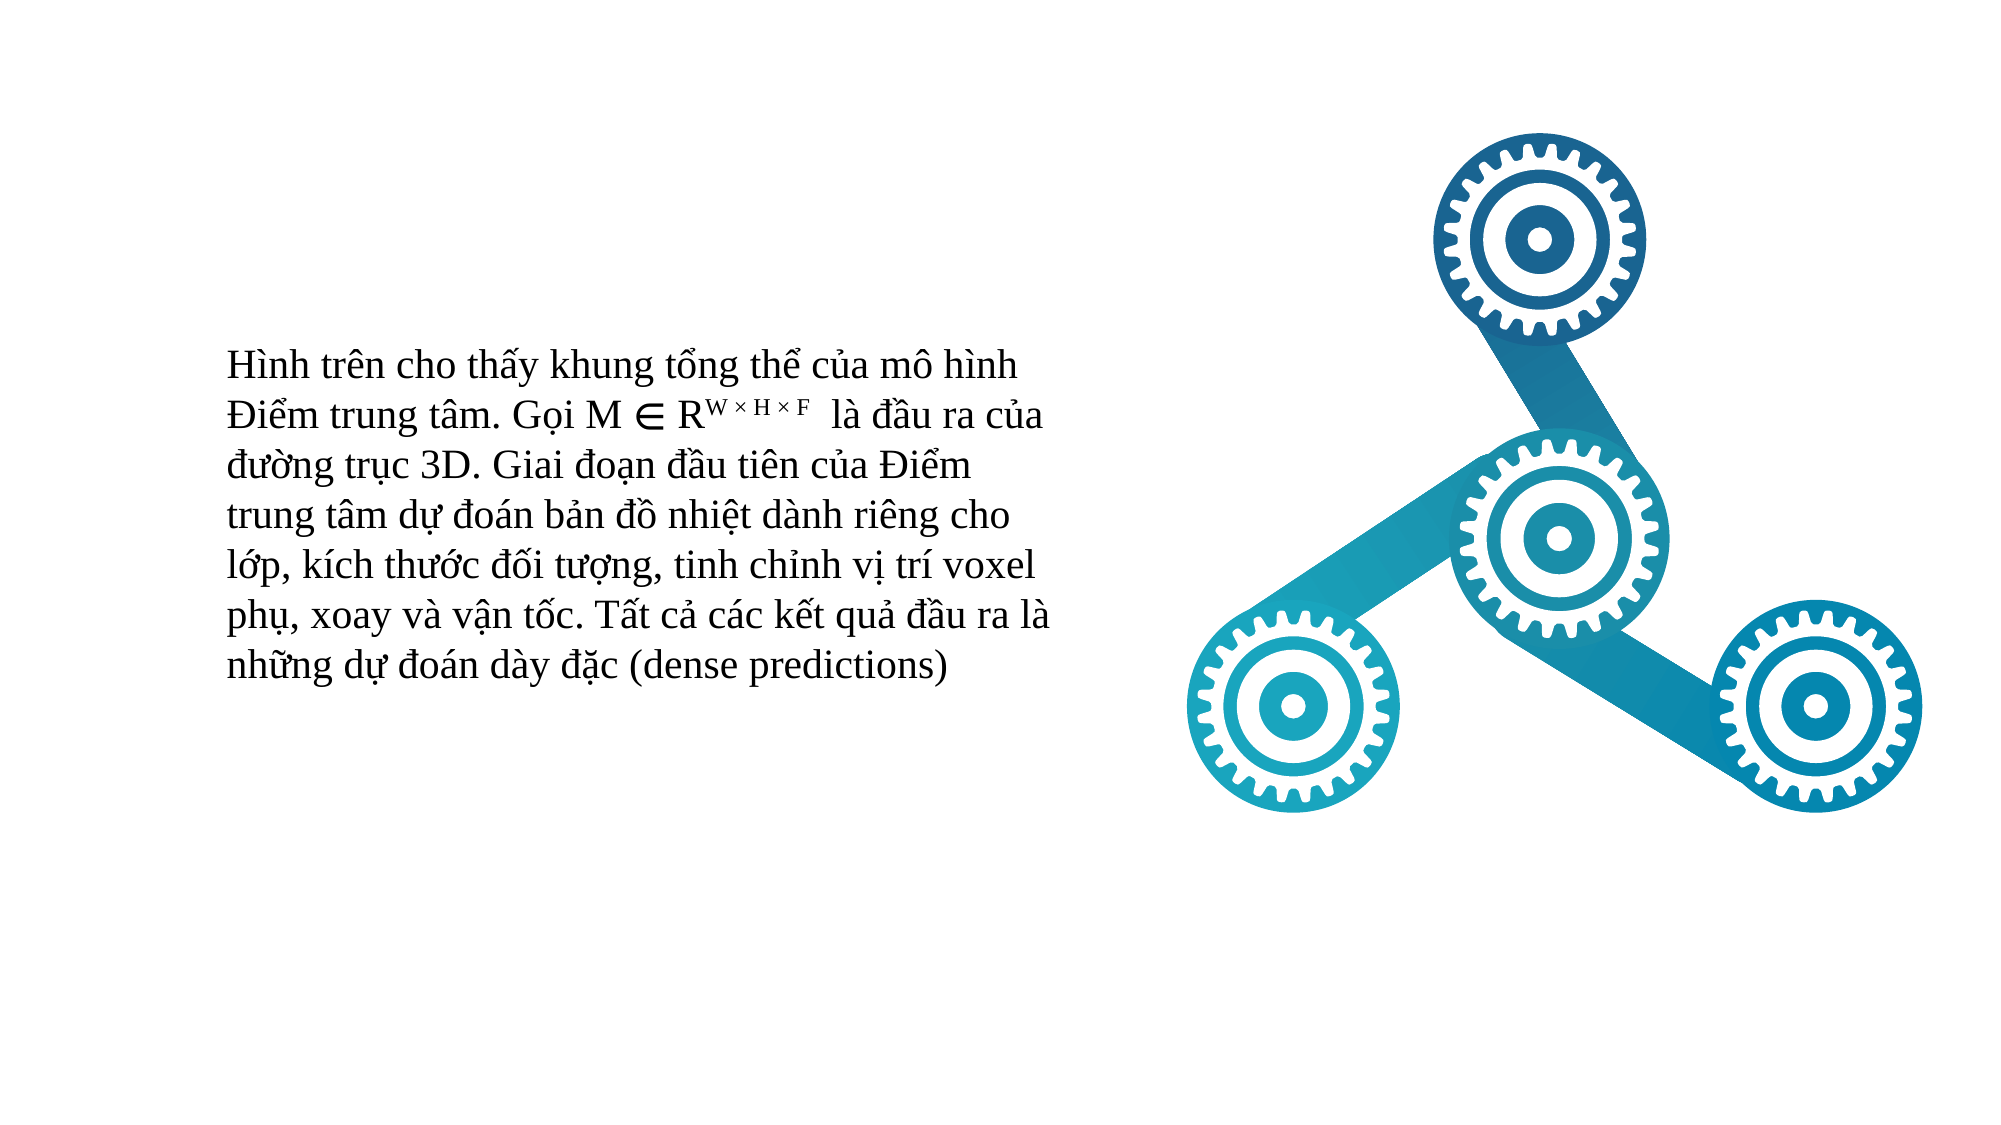

Hình trên cho thấy khung tổng thể của mô hình Điểm trung tâm. Gọi M ∈ RW × H × F  là đầu ra của đường trục 3D. Giai đoạn đầu tiên của Điểm trung tâm dự đoán bản đồ nhiệt dành riêng cho lớp, kích thước đối tượng, tinh chỉnh vị trí voxel phụ, xoay và vận tốc. Tất cả các kết quả đầu ra là những dự đoán dày đặc (dense predictions)